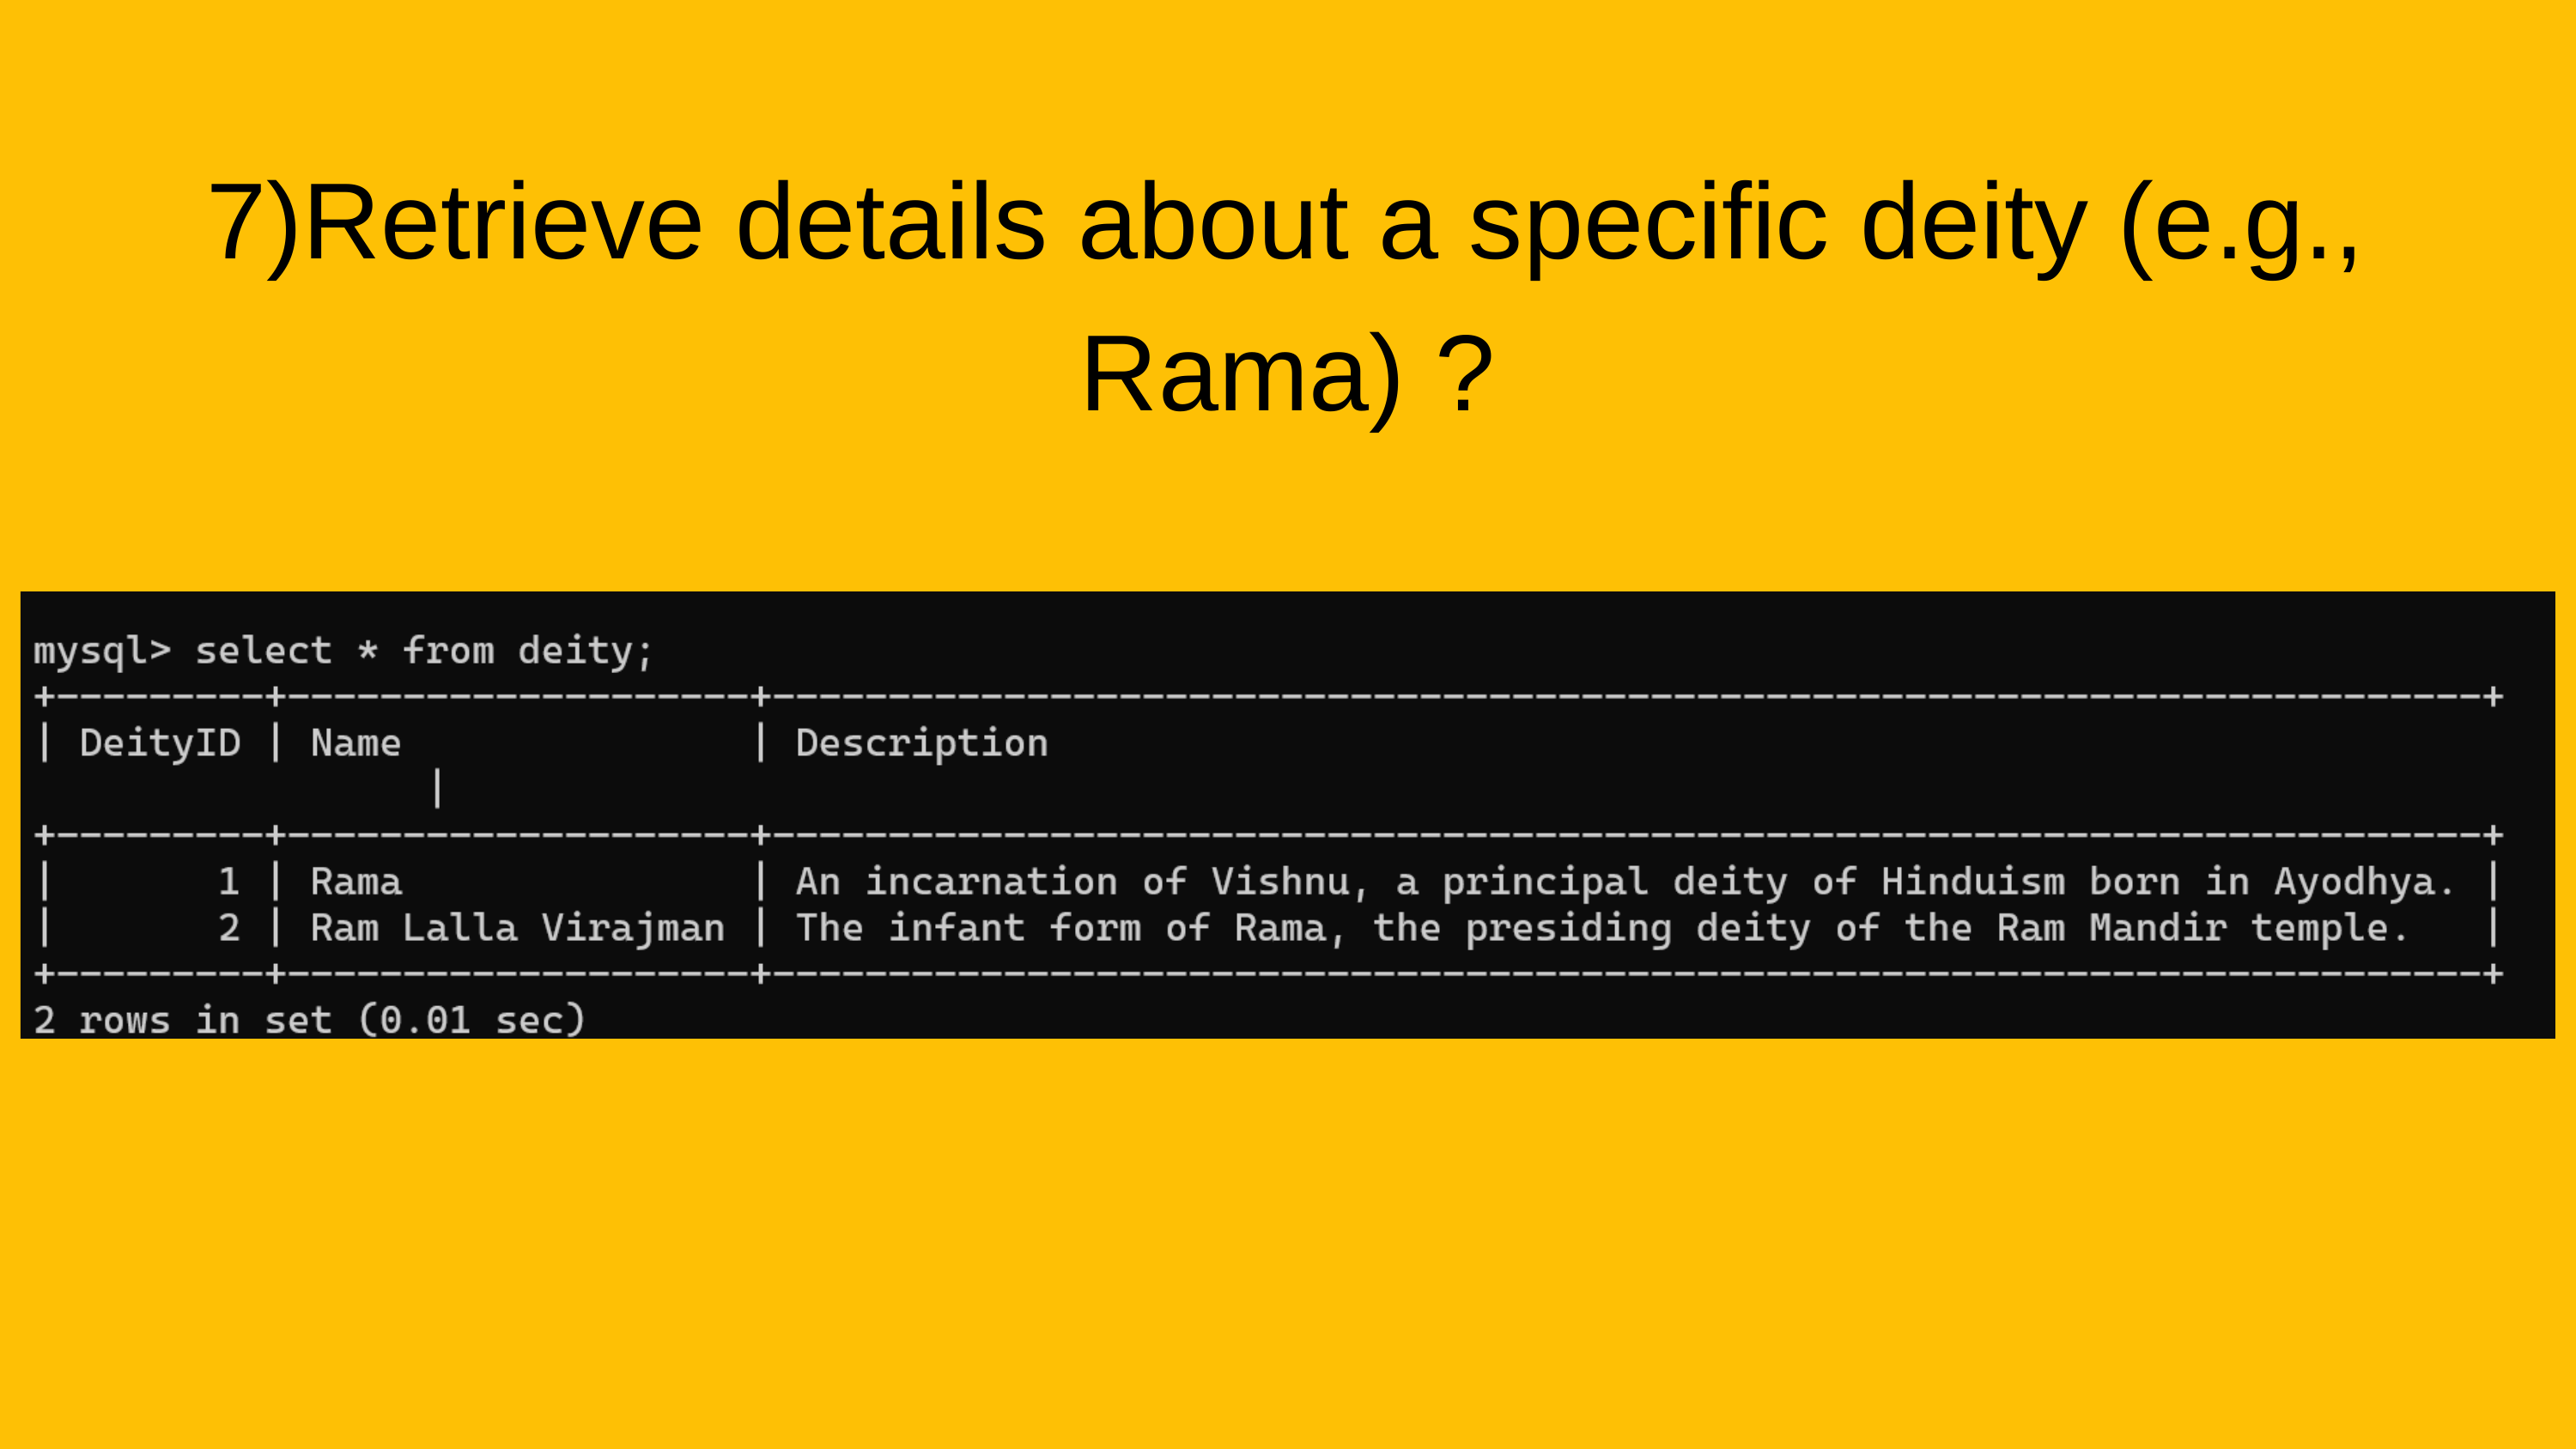

7)Retrieve details about a specific deity (e.g., Rama) ?